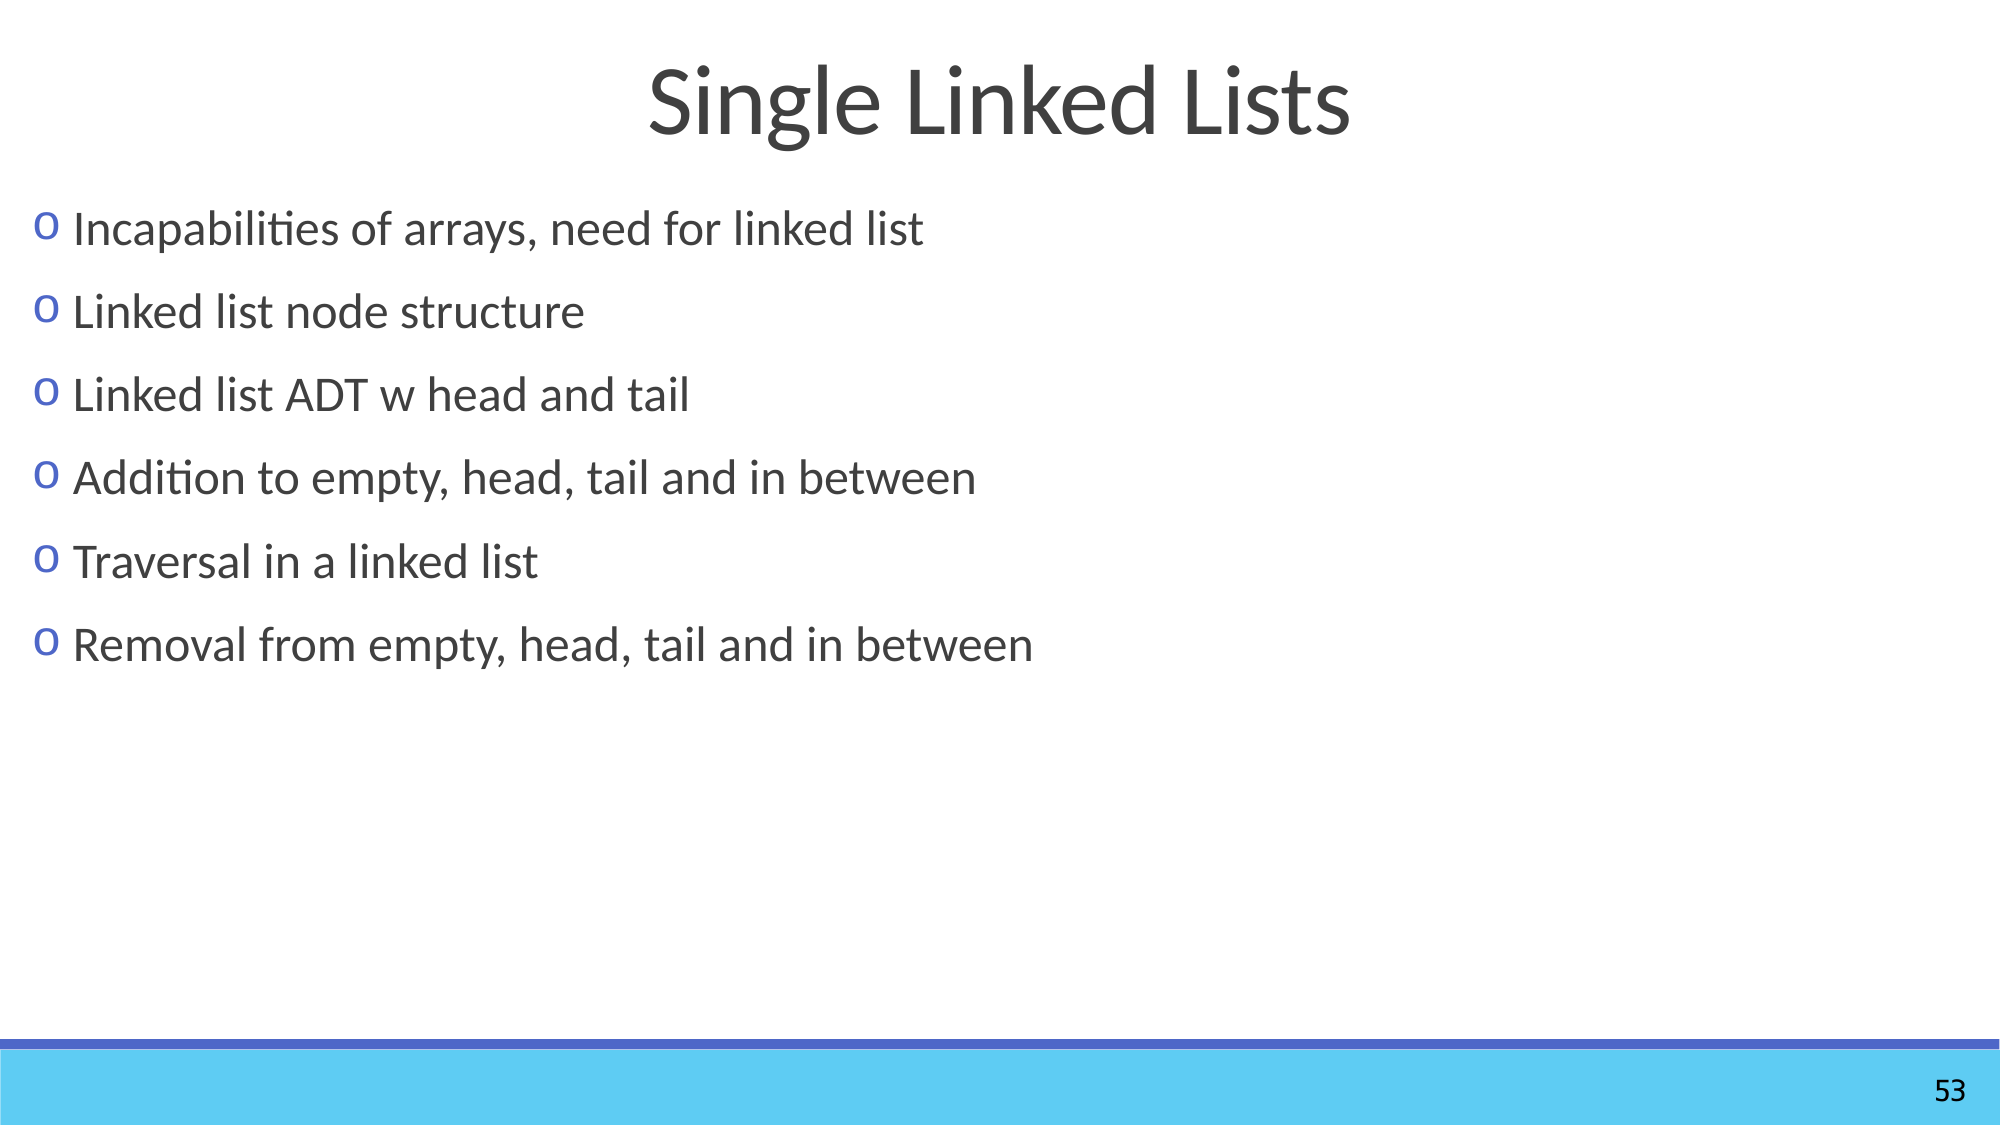

# Single Linked Lists
 Incapabilities of arrays, need for linked list
 Linked list node structure
 Linked list ADT w head and tail
 Addition to empty, head, tail and in between
 Traversal in a linked list
 Removal from empty, head, tail and in between

53